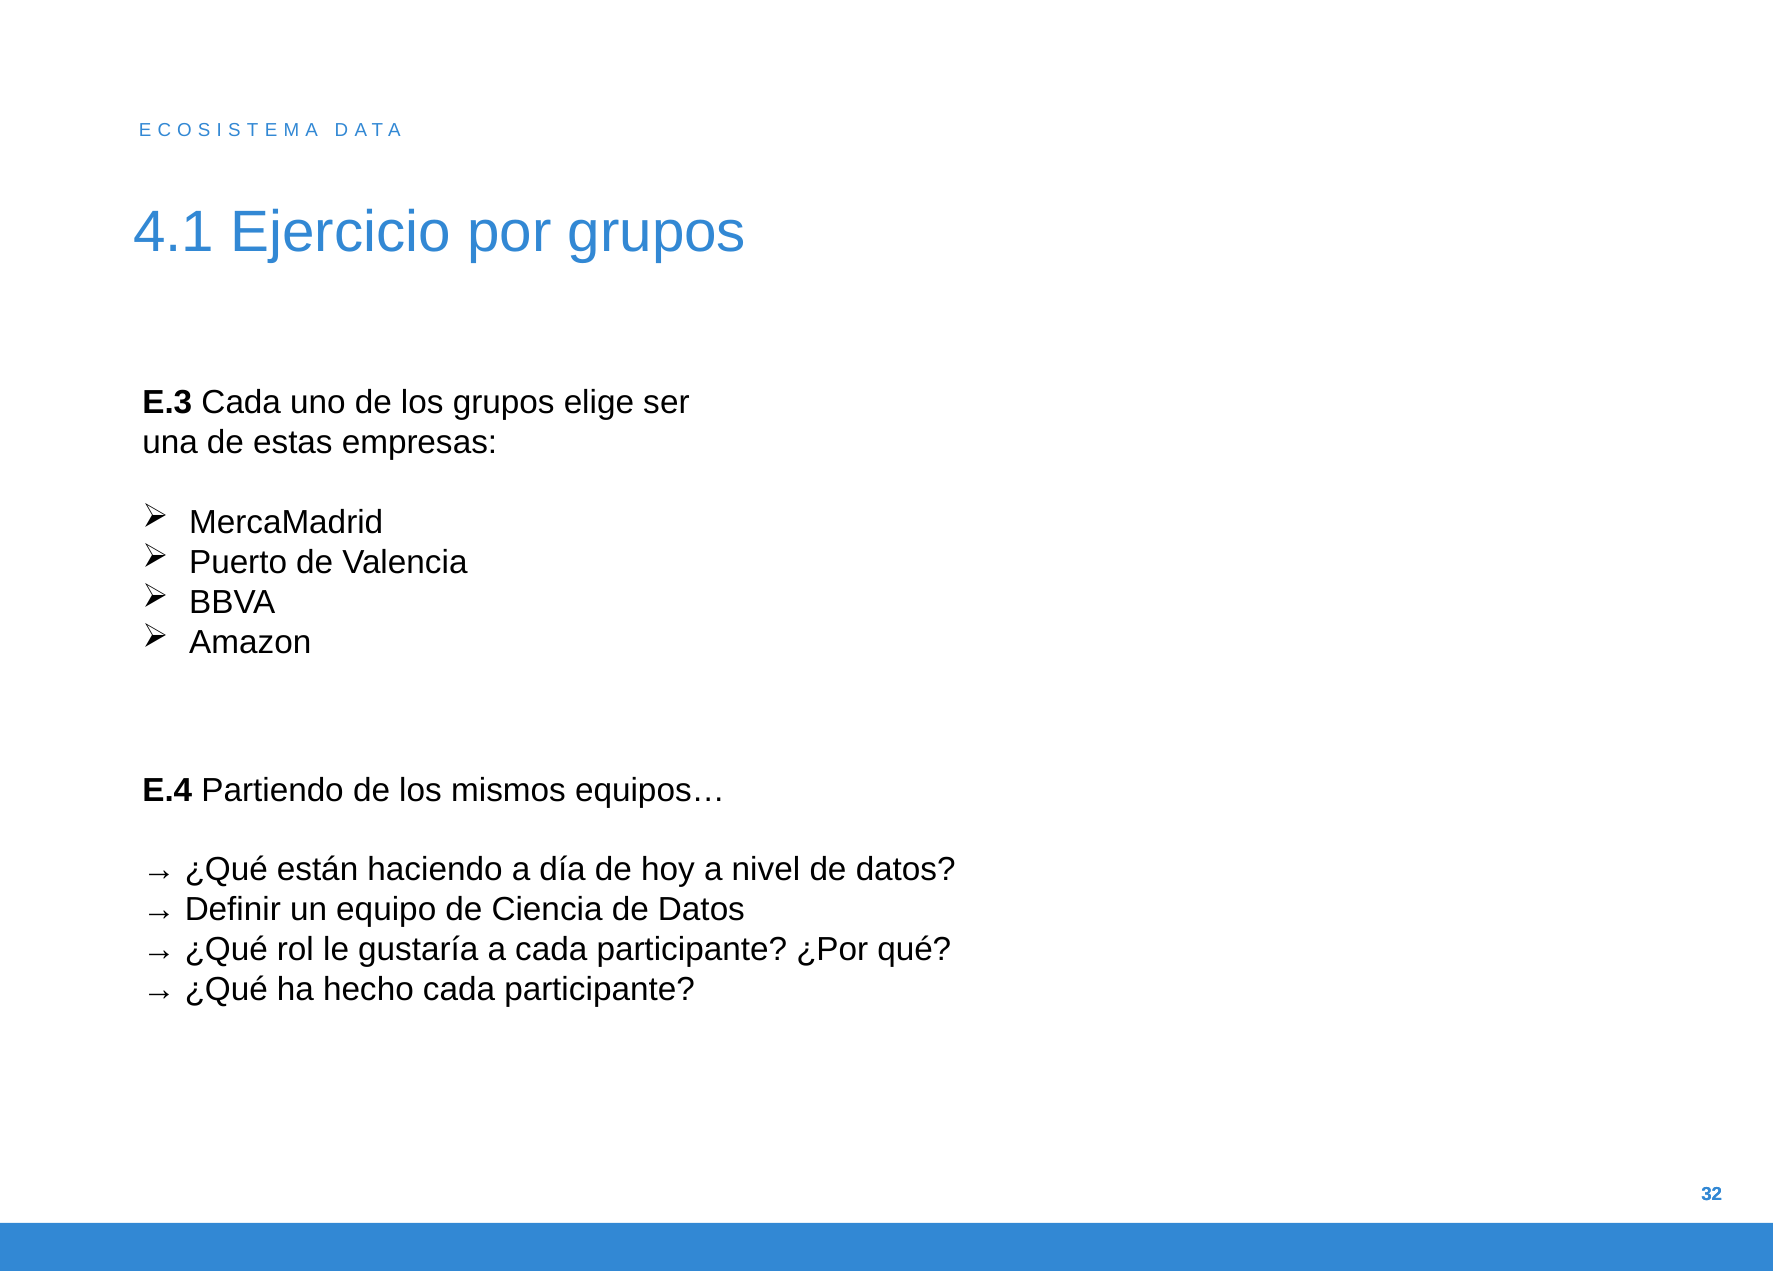

ECOSISTEMA DATA

# 4.1 Ejercicio por grupos
E.3 Cada uno de los grupos elige ser una de estas empresas:

MercaMadrid
Puerto de Valencia
BBVA
Amazon
E.4 Partiendo de los mismos equipos…

→ ¿Qué están haciendo a día de hoy a nivel de datos?
→ Definir un equipo de Ciencia de Datos
→ ¿Qué rol le gustaría a cada participante? ¿Por qué?
→ ¿Qué ha hecho cada participante?
32